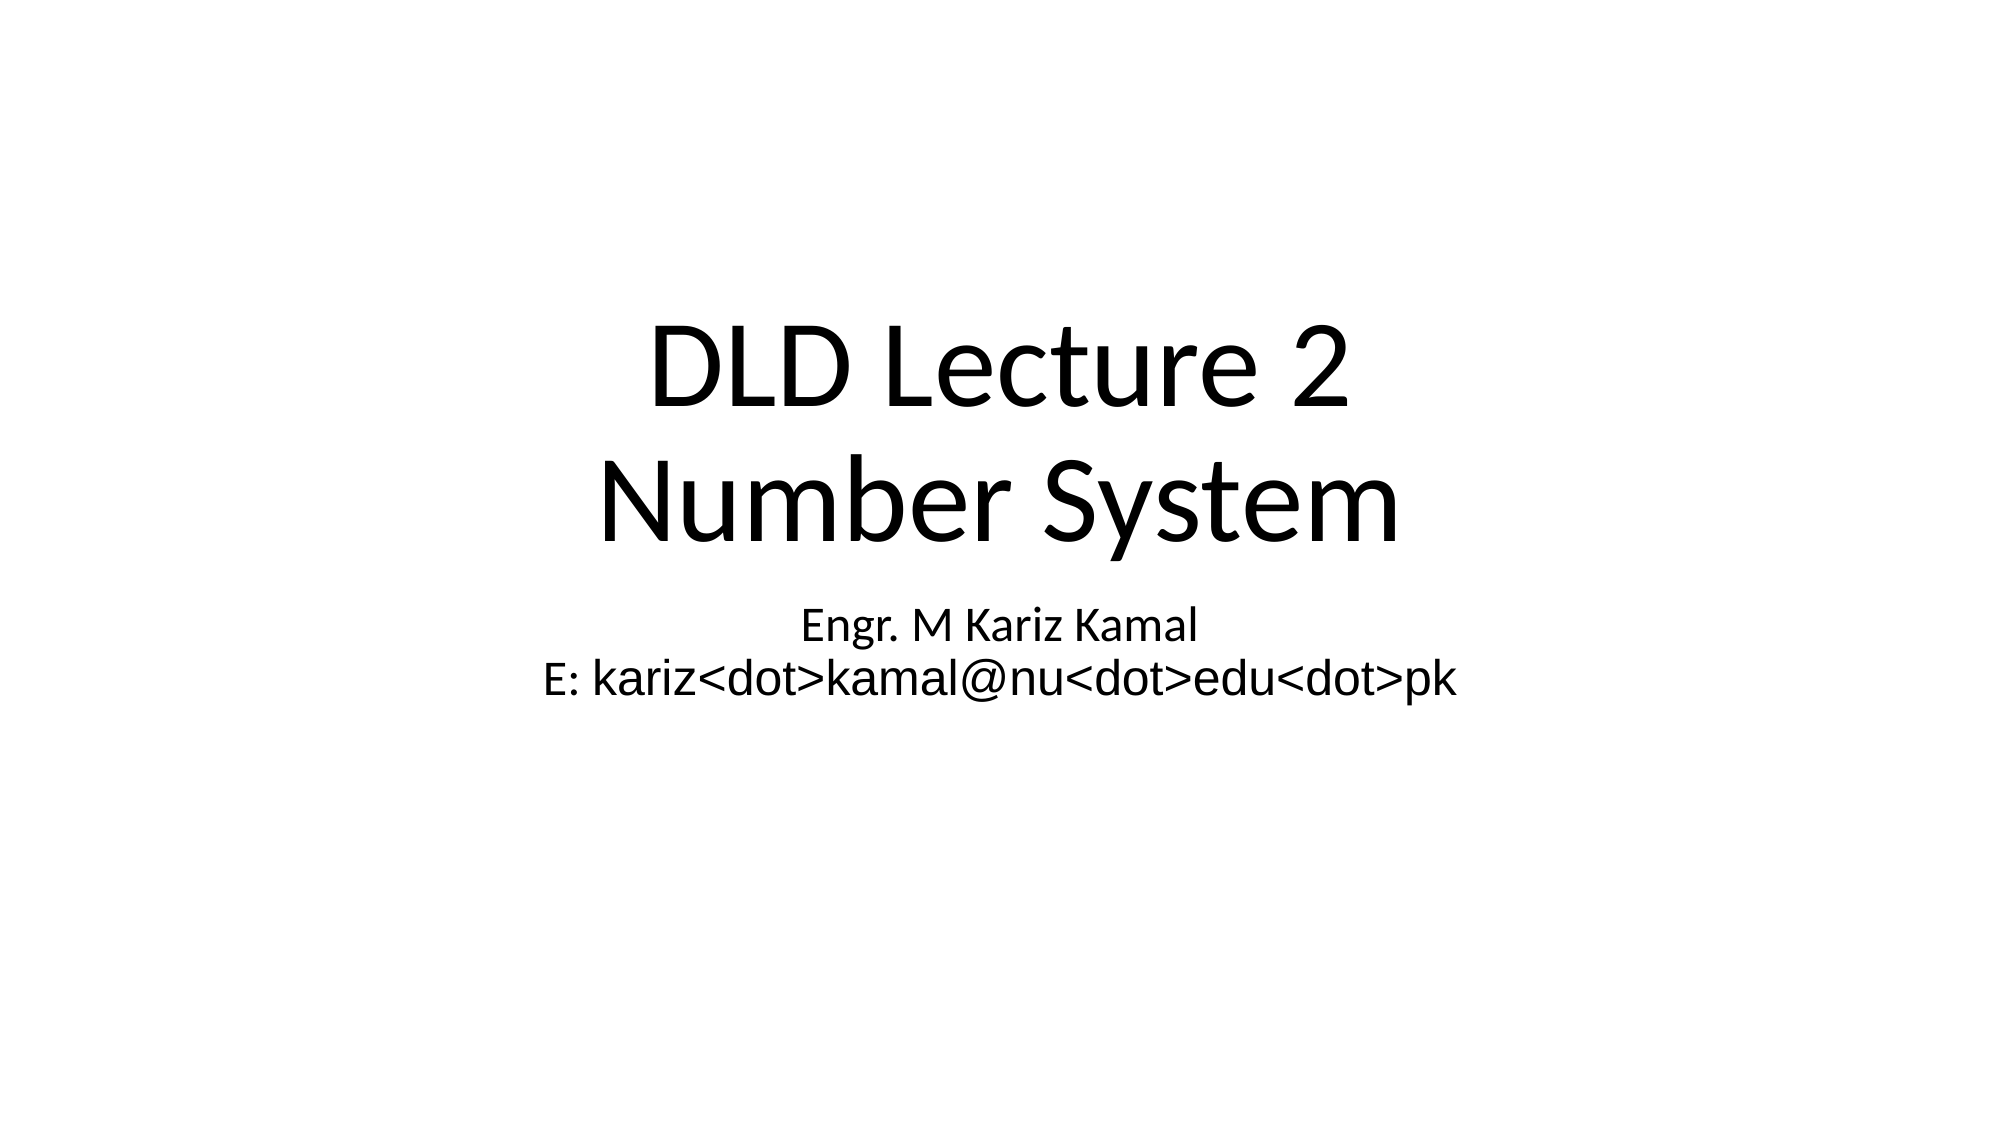

# DLD Lecture 2 Number System
Engr. M Kariz Kamal
E: kariz<dot>kamal@nu<dot>edu<dot>pk